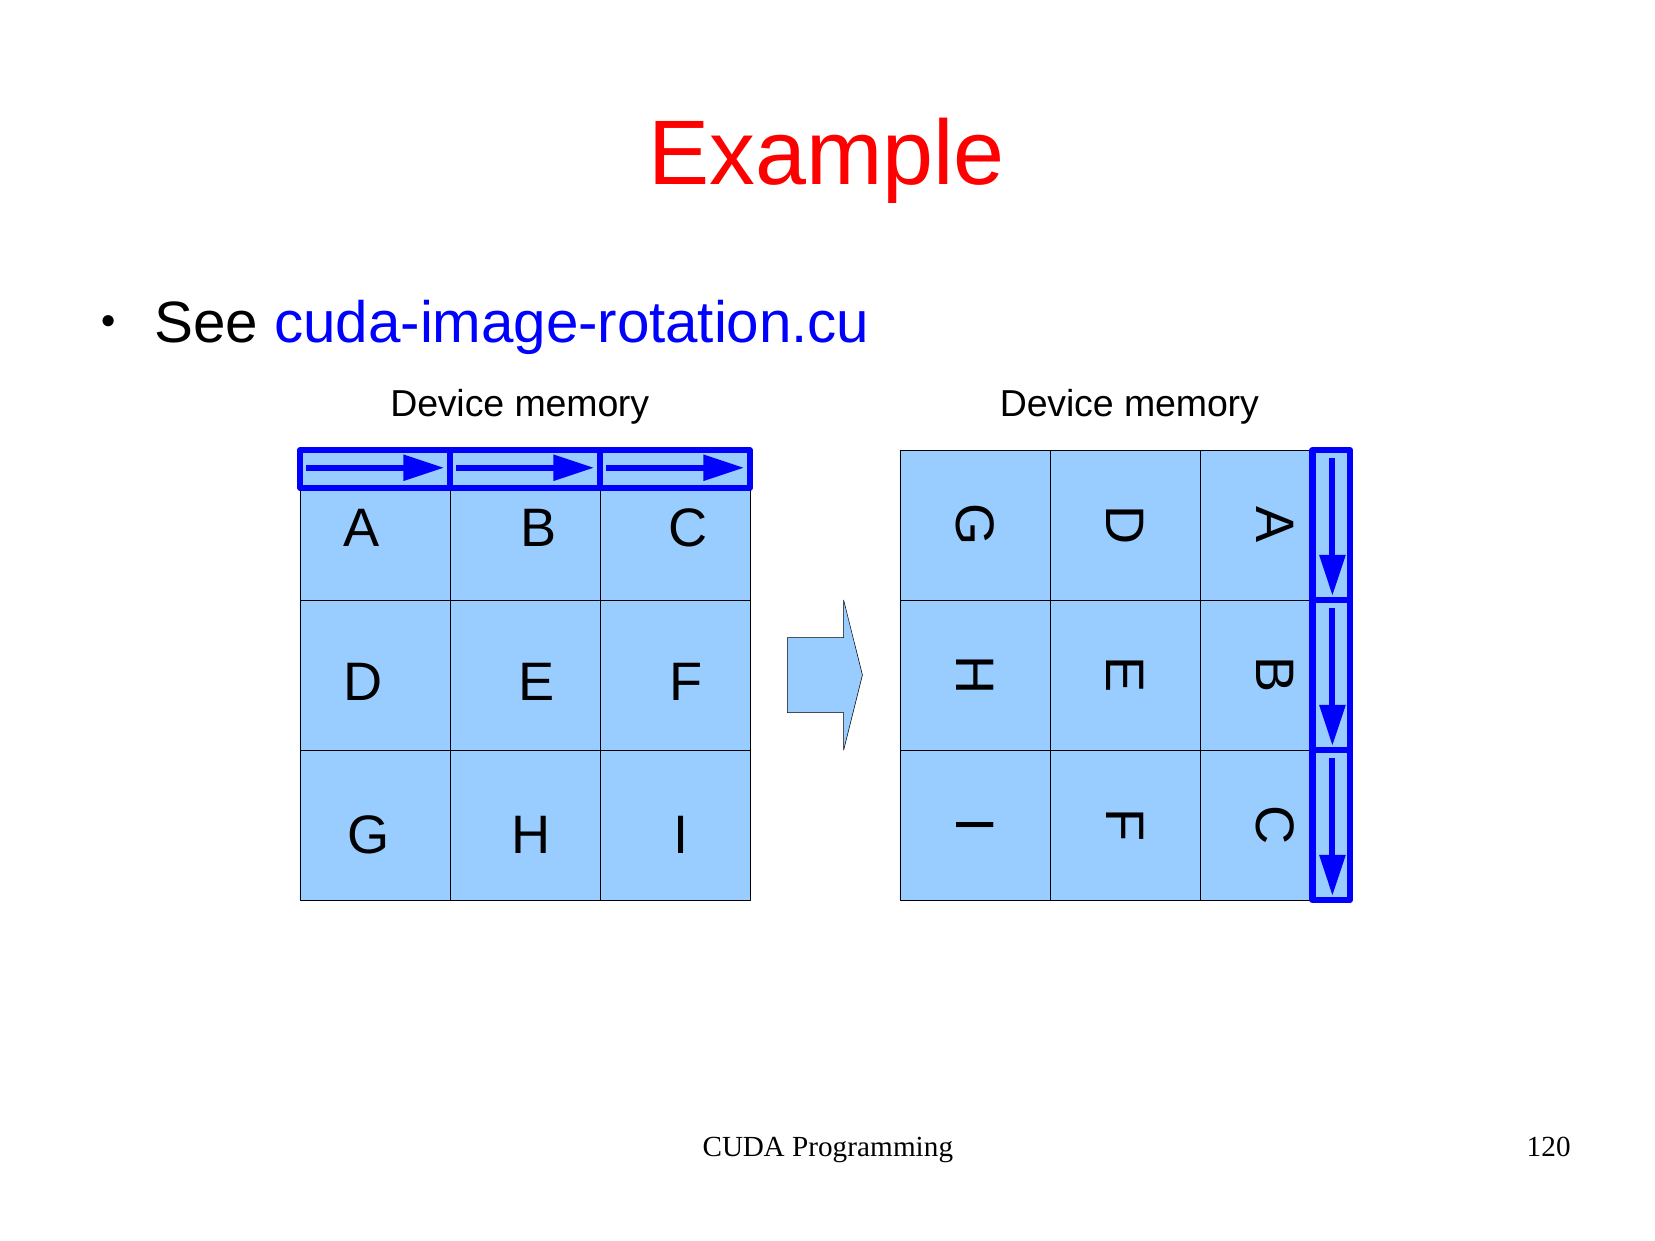

# Example
See cuda-image-rotation.cu
Device memory

A	B	C

D	E	F

G	H	I
●
Device memory

G
D
A

H
E
B

C
F
I

CUDA Programming
120